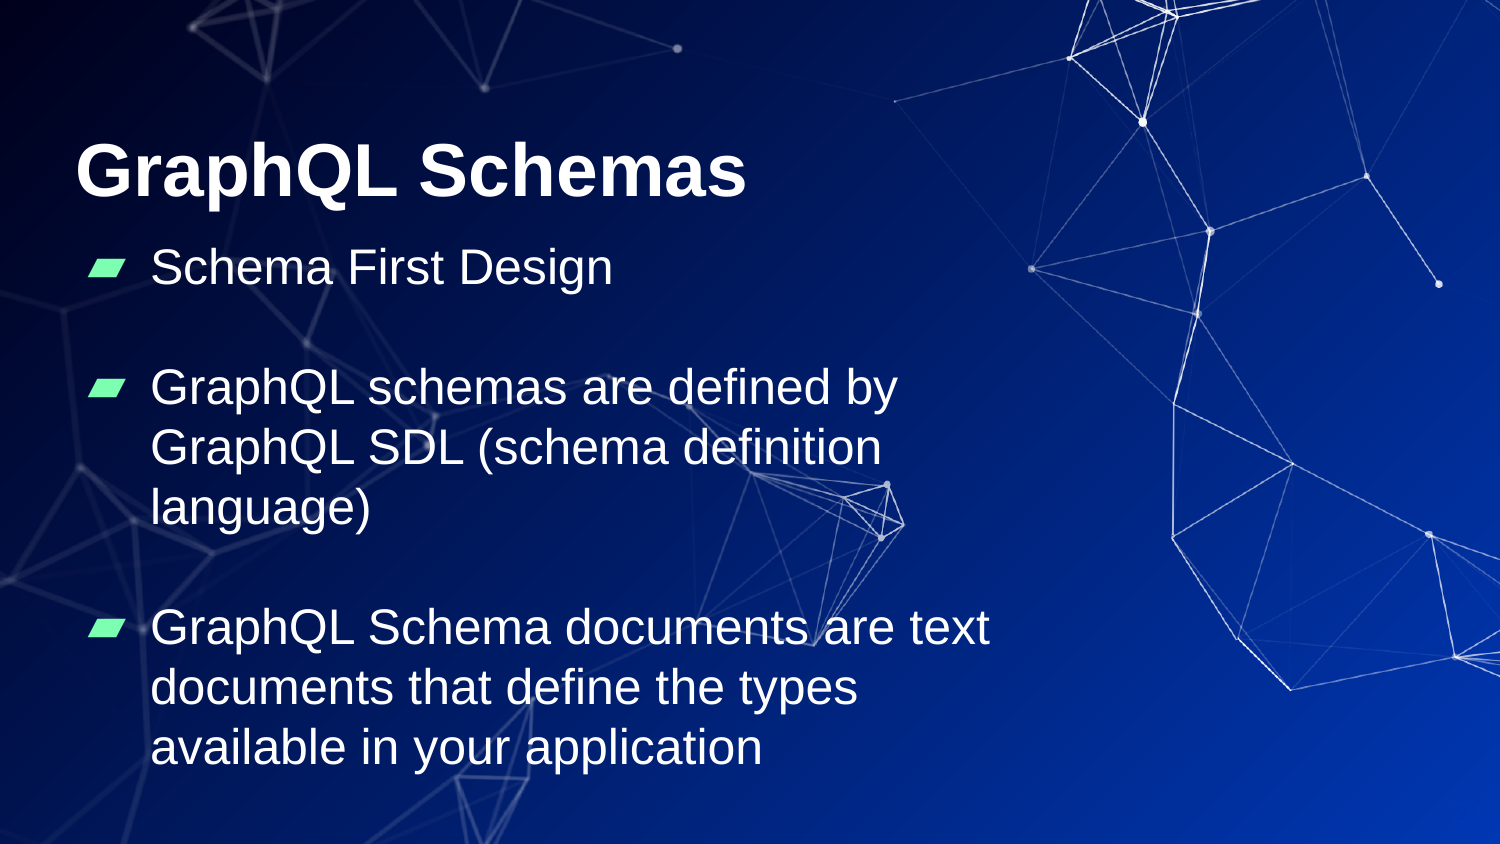

# GraphQL Schemas
Schema First Design
GraphQL schemas are defined by GraphQL SDL (schema definition language)
GraphQL Schema documents are text documents that define the types available in your application

20